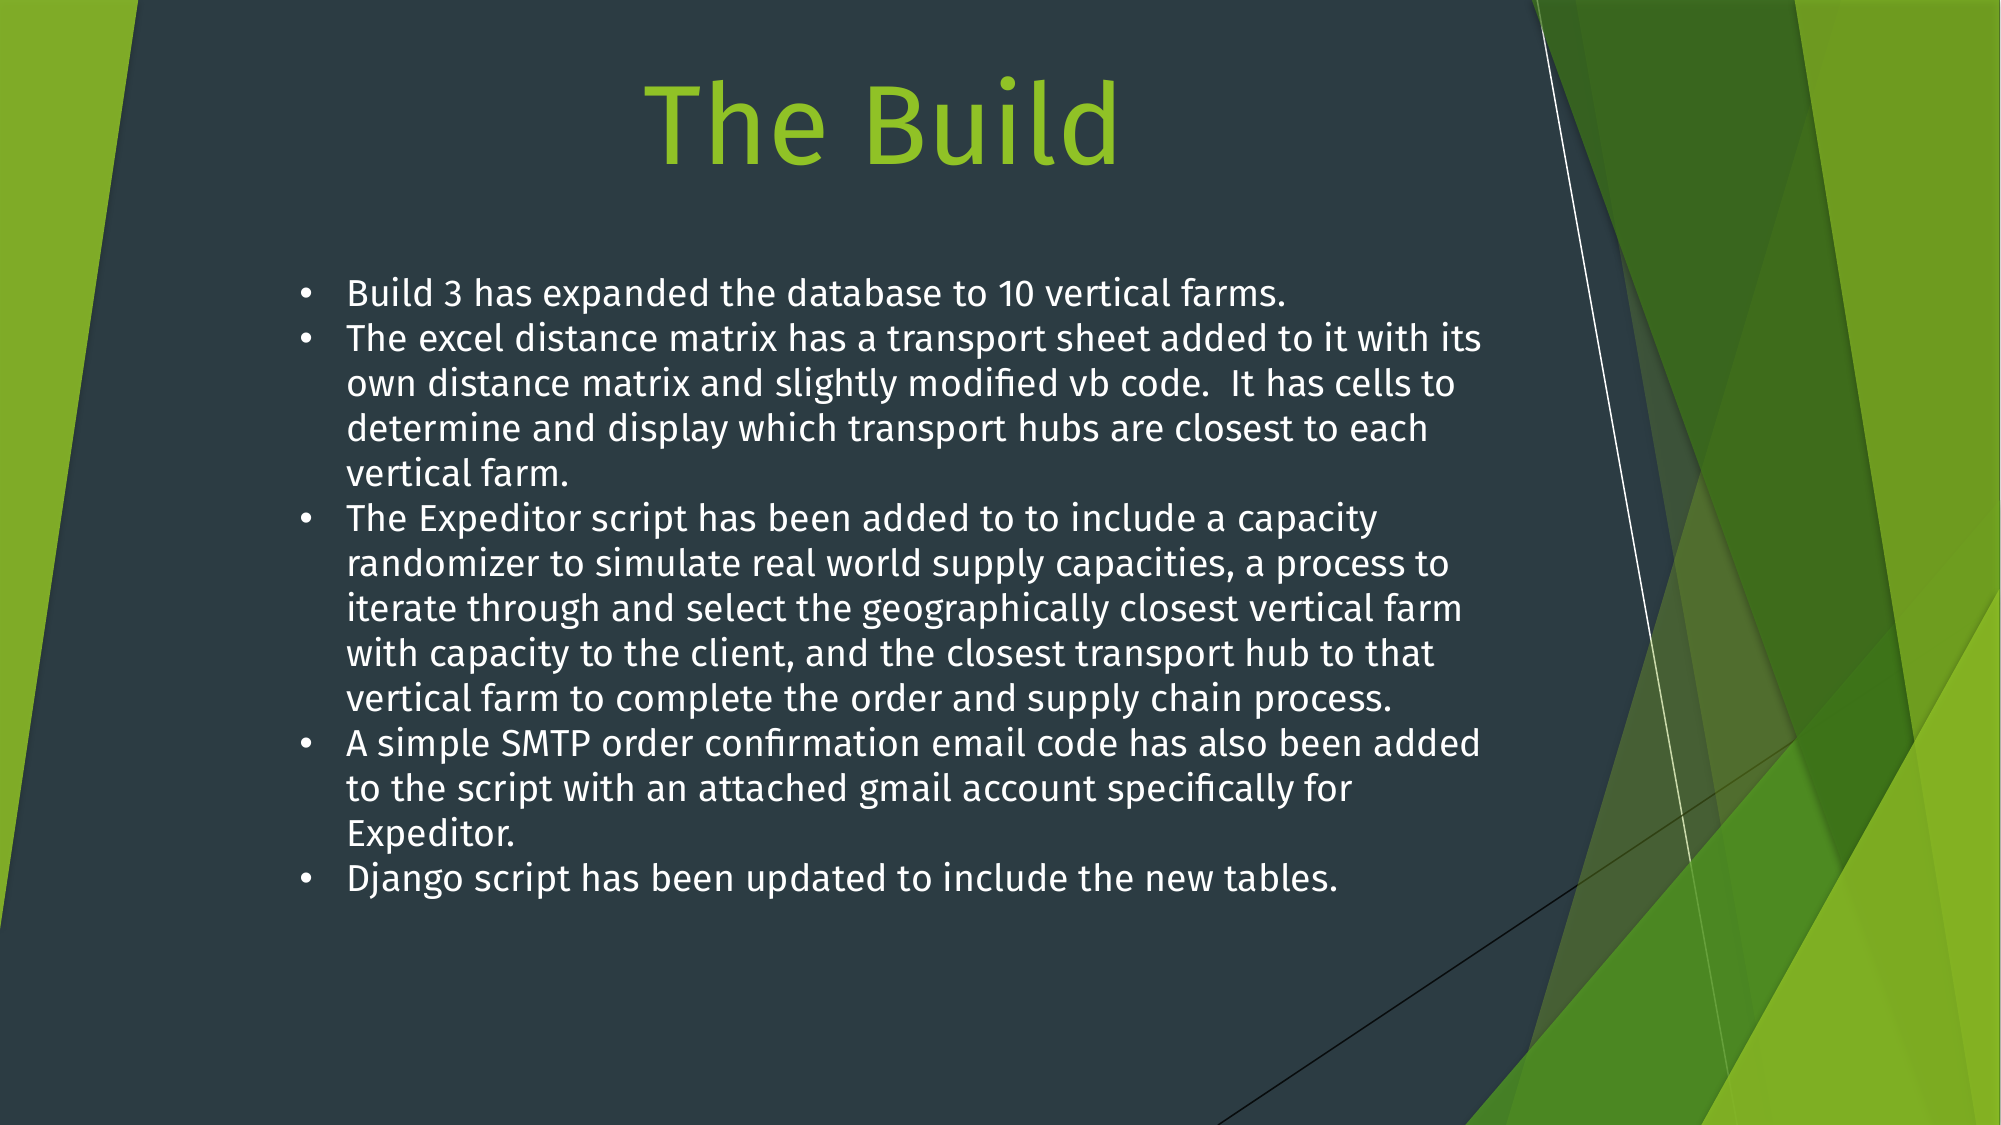

# The Build
Build 3 has expanded the database to 10 vertical farms.
The excel distance matrix has a transport sheet added to it with its own distance matrix and slightly modified vb code.  It has cells to determine and display which transport hubs are closest to each vertical farm.
The Expeditor script has been added to to include a capacity randomizer to simulate real world supply capacities, a process to iterate through and select the geographically closest vertical farm with capacity to the client, and the closest transport hub to that vertical farm to complete the order and supply chain process.
A simple SMTP order confirmation email code has also been added to the script with an attached gmail account specifically for Expeditor.
Django script has been updated to include the new tables.